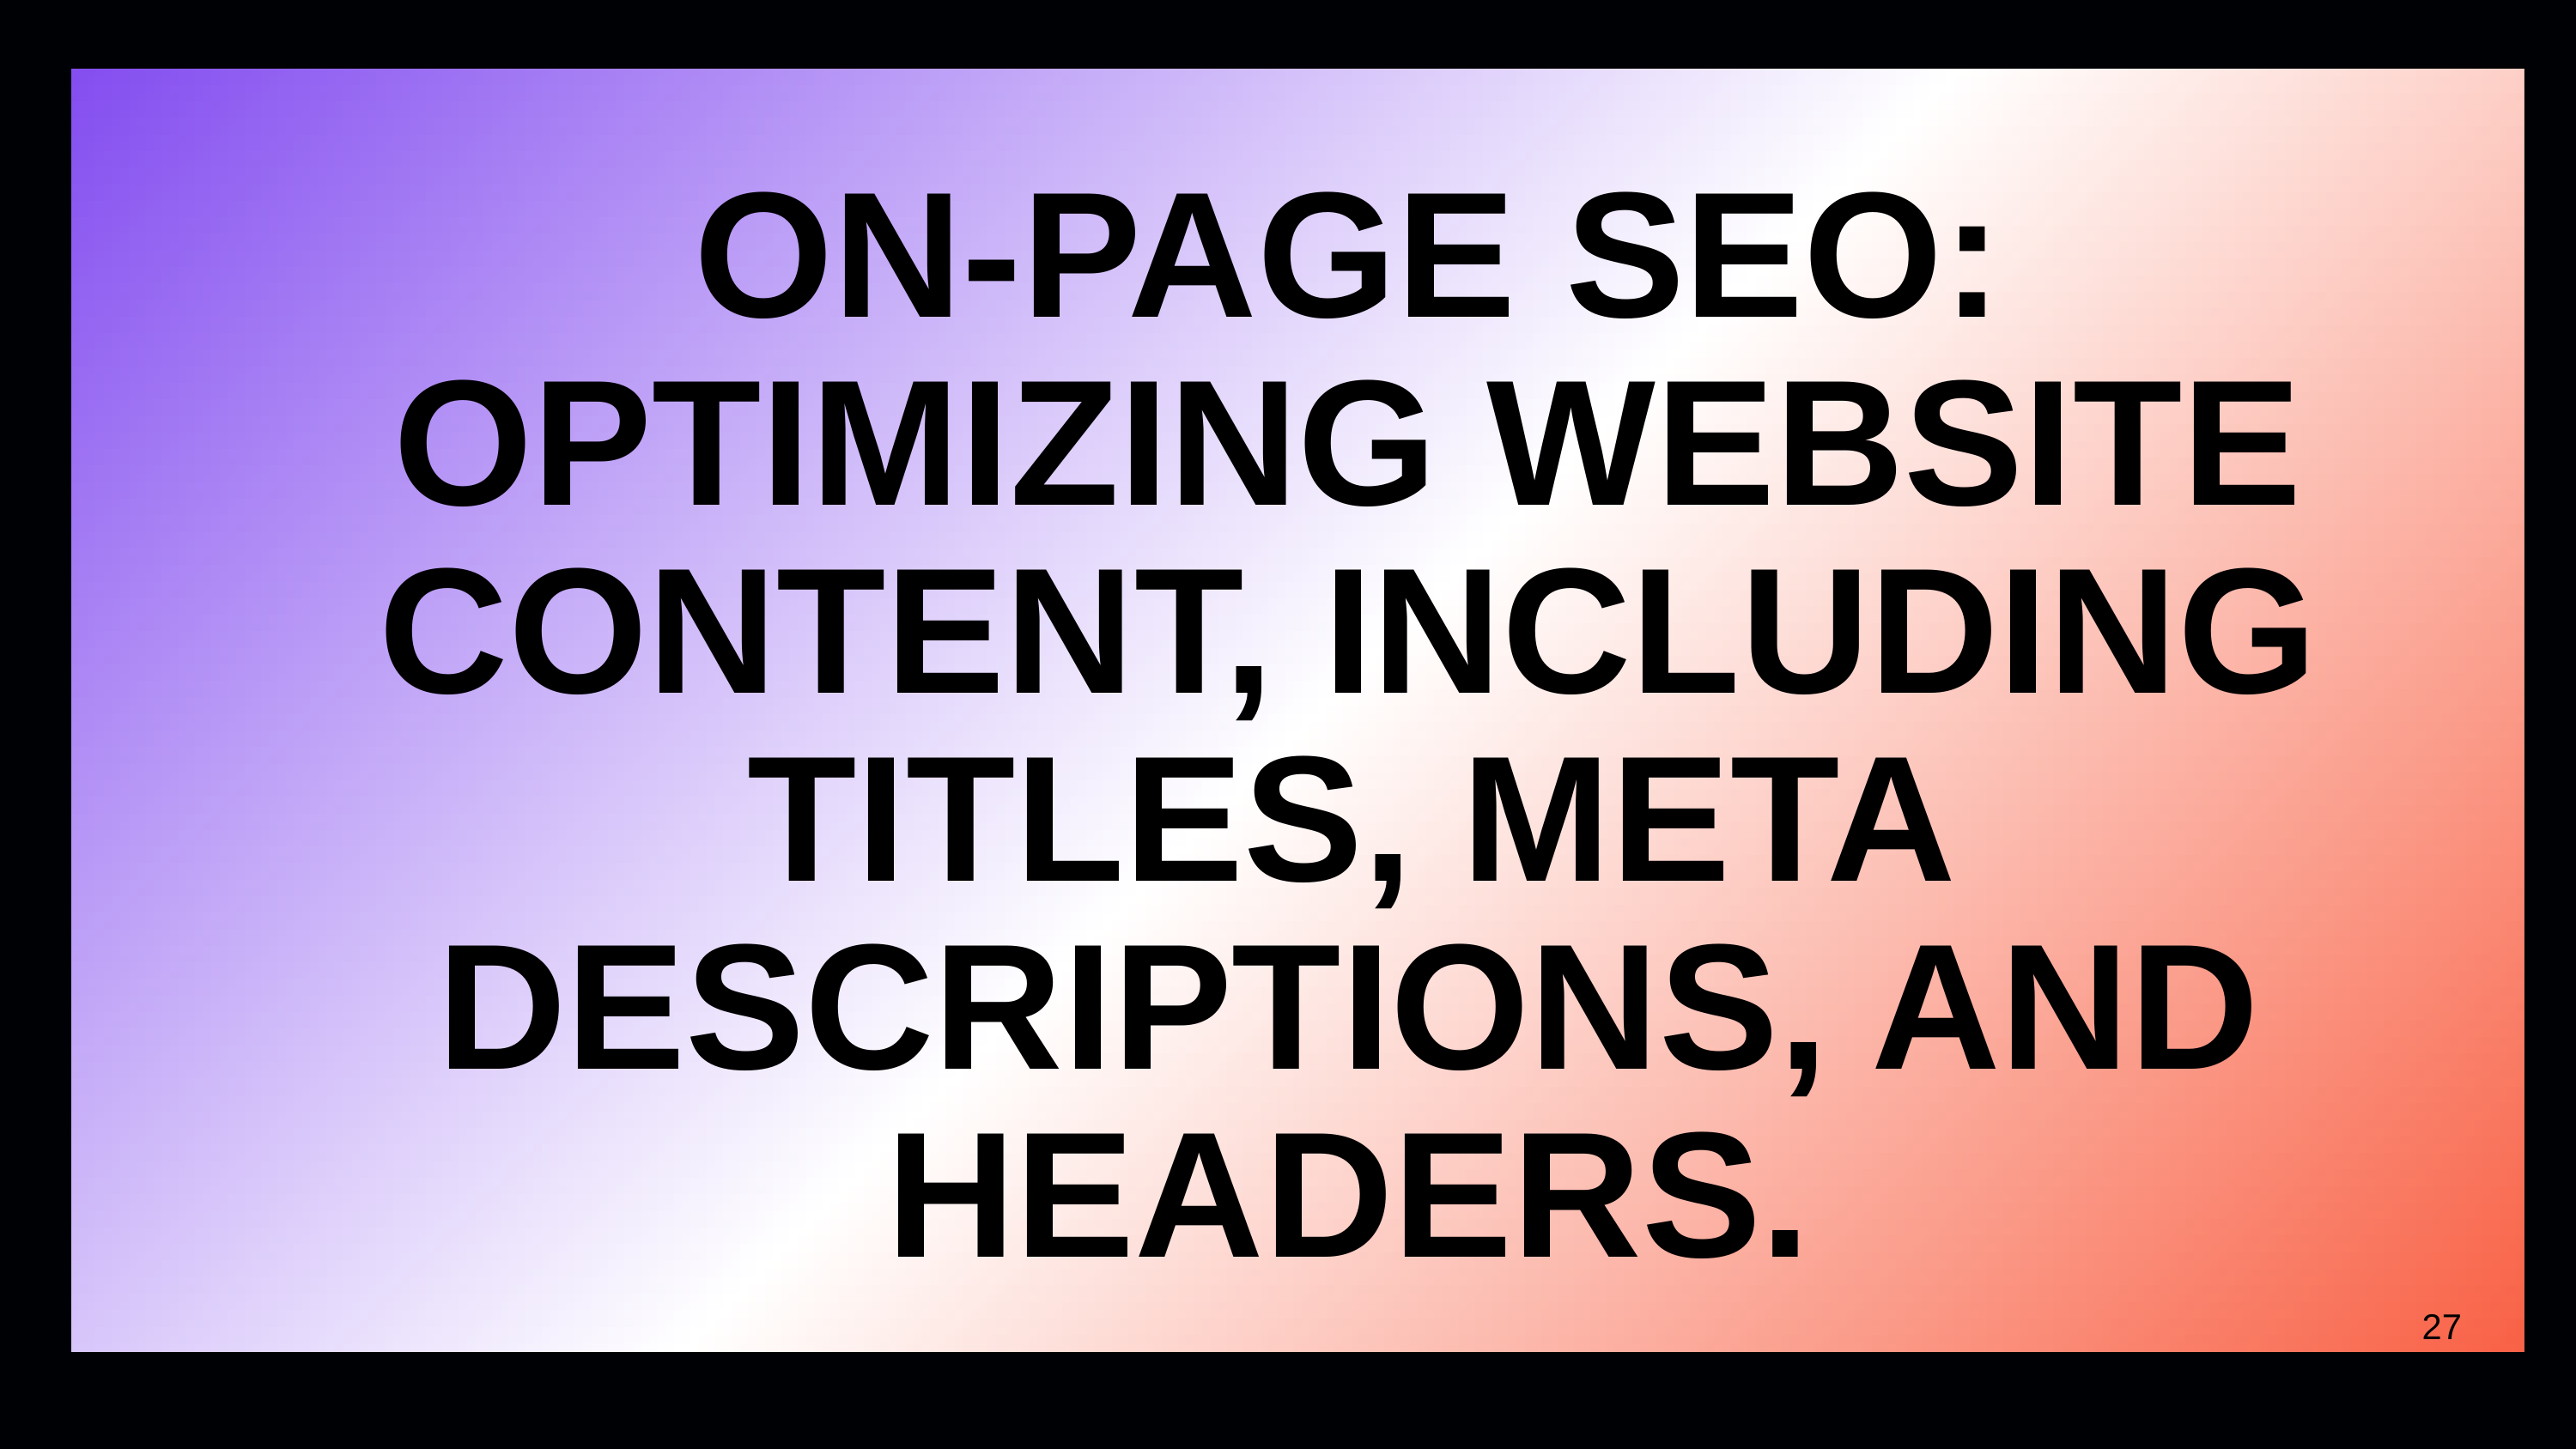

ON-PAGE SEO: OPTIMIZING WEBSITE CONTENT, INCLUDING TITLES, META DESCRIPTIONS, AND HEADERS.

27